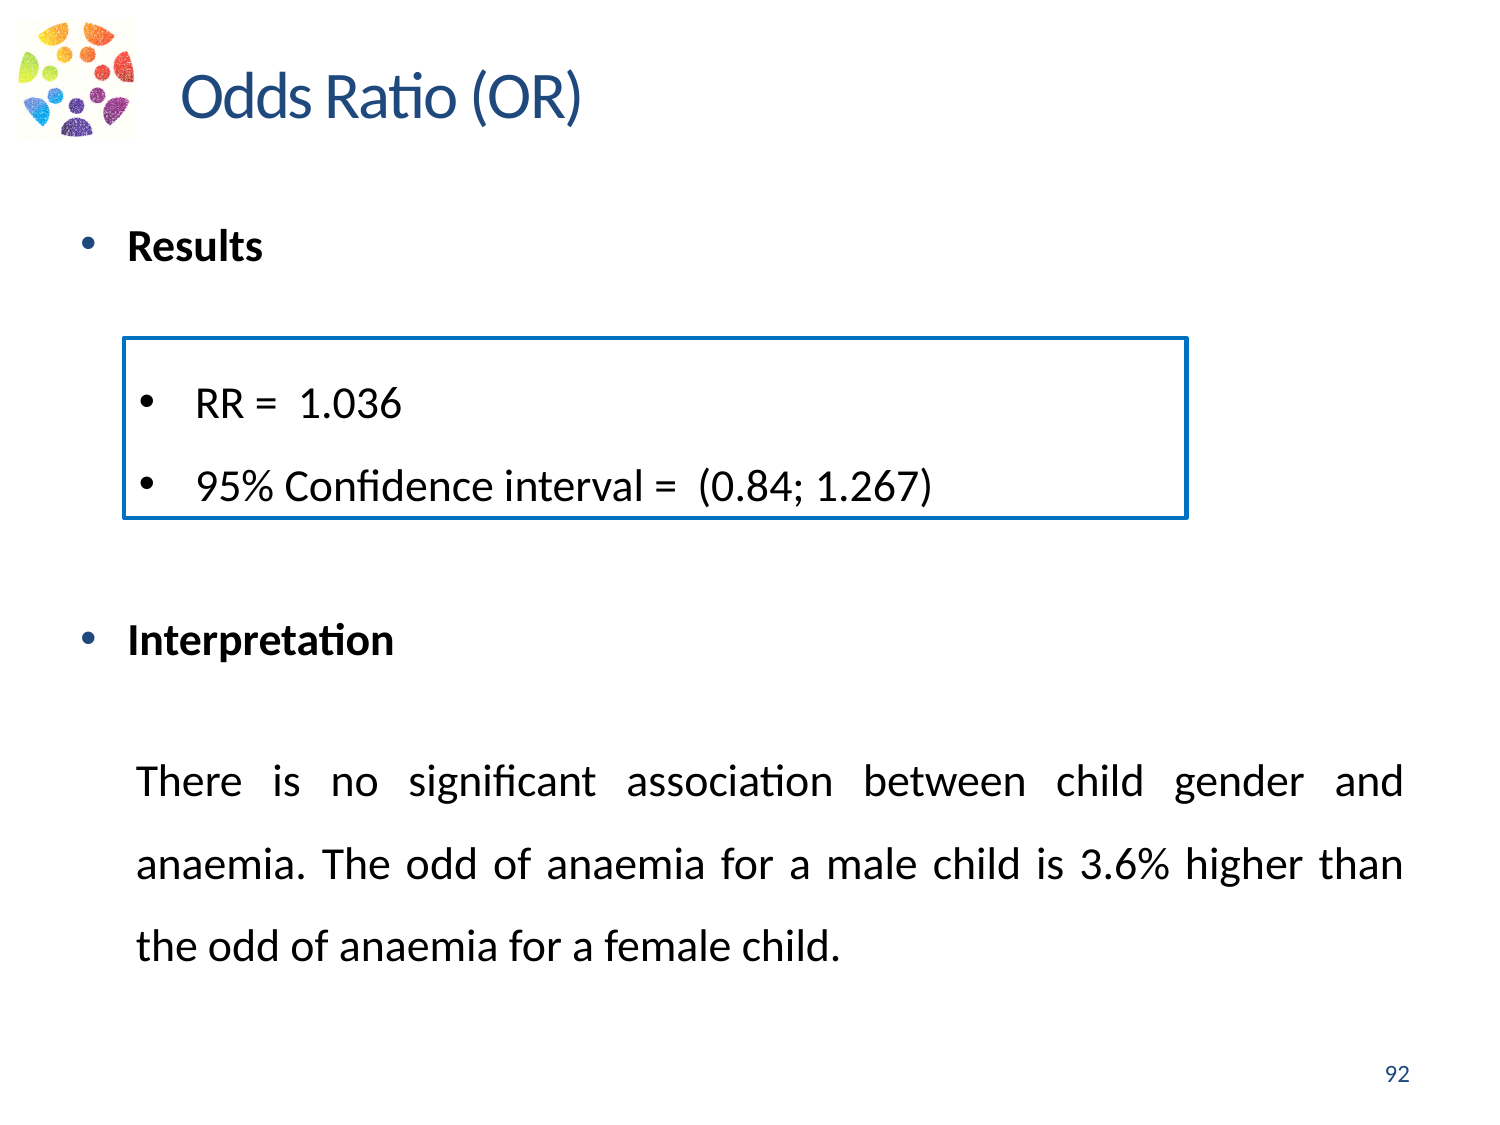

Odds Ratio (OR)
Results
RR =  1.036
95% Confidence interval =  (0.84; 1.267)
Interpretation
There is no significant association between child gender and anaemia. The odd of anaemia for a male child is 3.6% higher than the odd of anaemia for a female child.

92